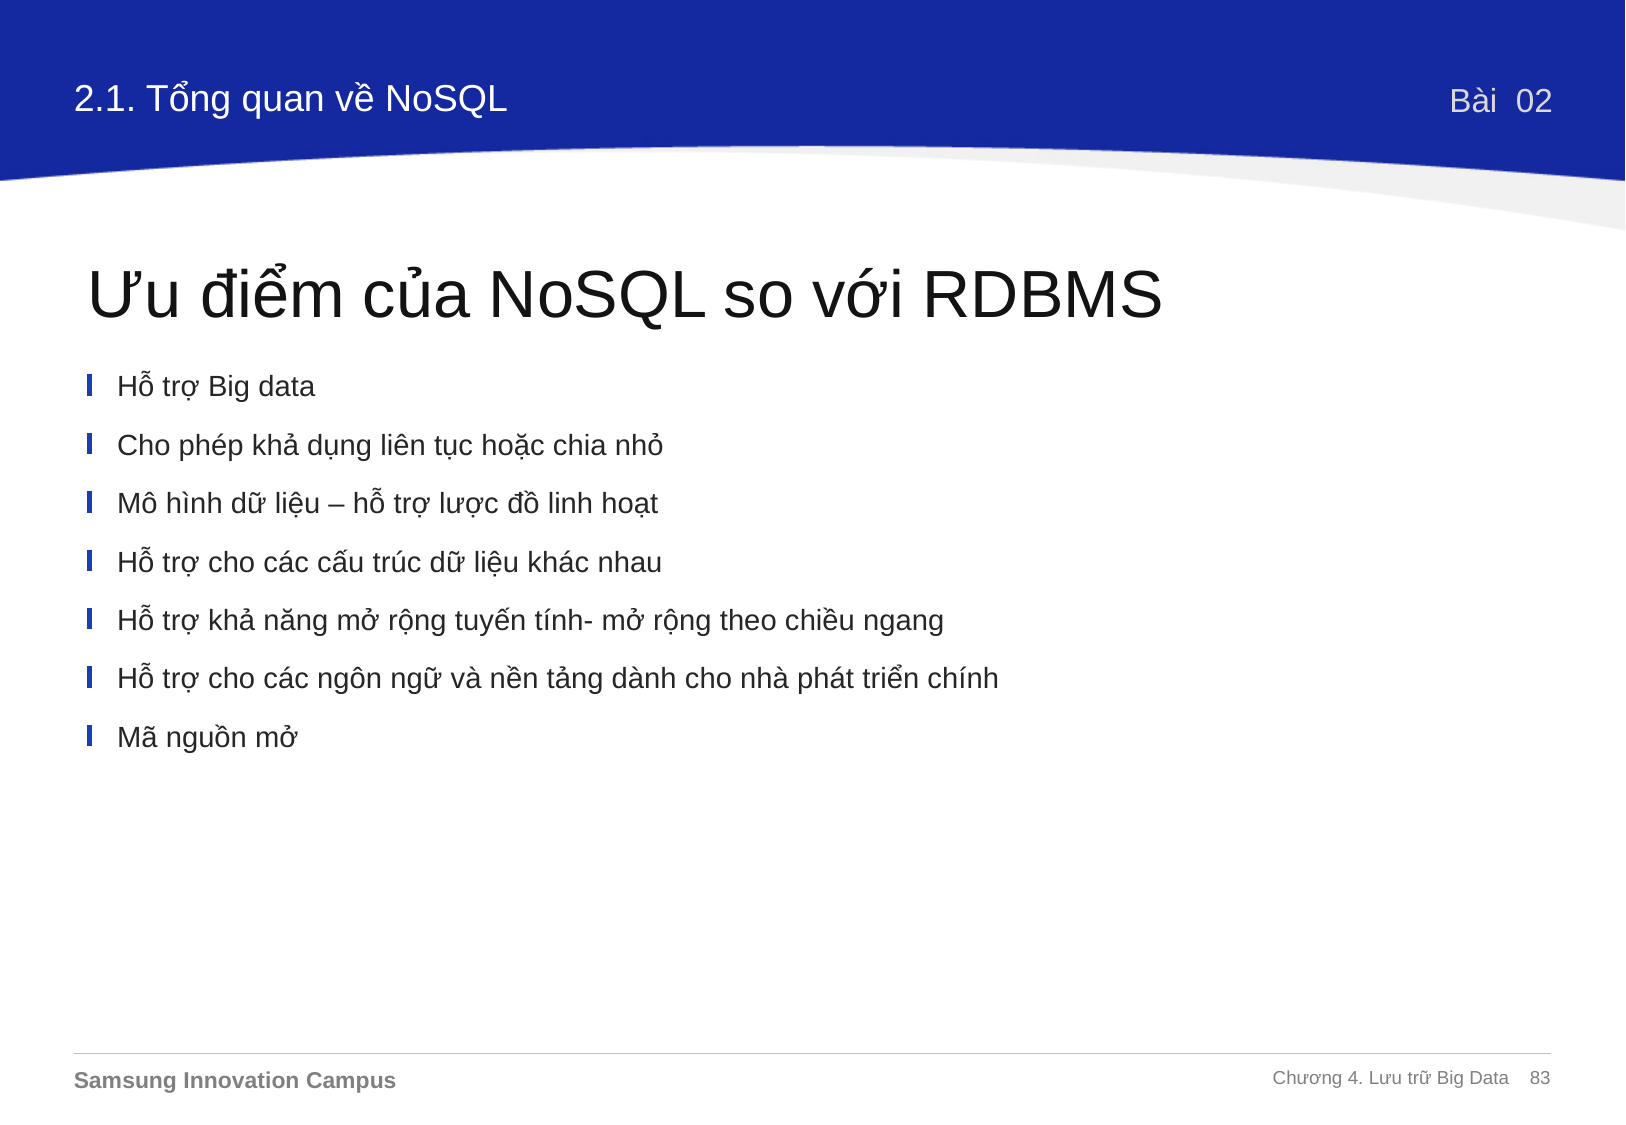

2.1. Tổng quan về NoSQL
Bài  02
Ưu điểm của NoSQL so với RDBMS
Hỗ trợ Big data
Cho phép khả dụng liên tục hoặc chia nhỏ
Mô hình dữ liệu – hỗ trợ lược đồ linh hoạt
Hỗ trợ cho các cấu trúc dữ liệu khác nhau
Hỗ trợ khả năng mở rộng tuyến tính- mở rộng theo chiều ngang
Hỗ trợ cho các ngôn ngữ và nền tảng dành cho nhà phát triển chính
Mã nguồn mở